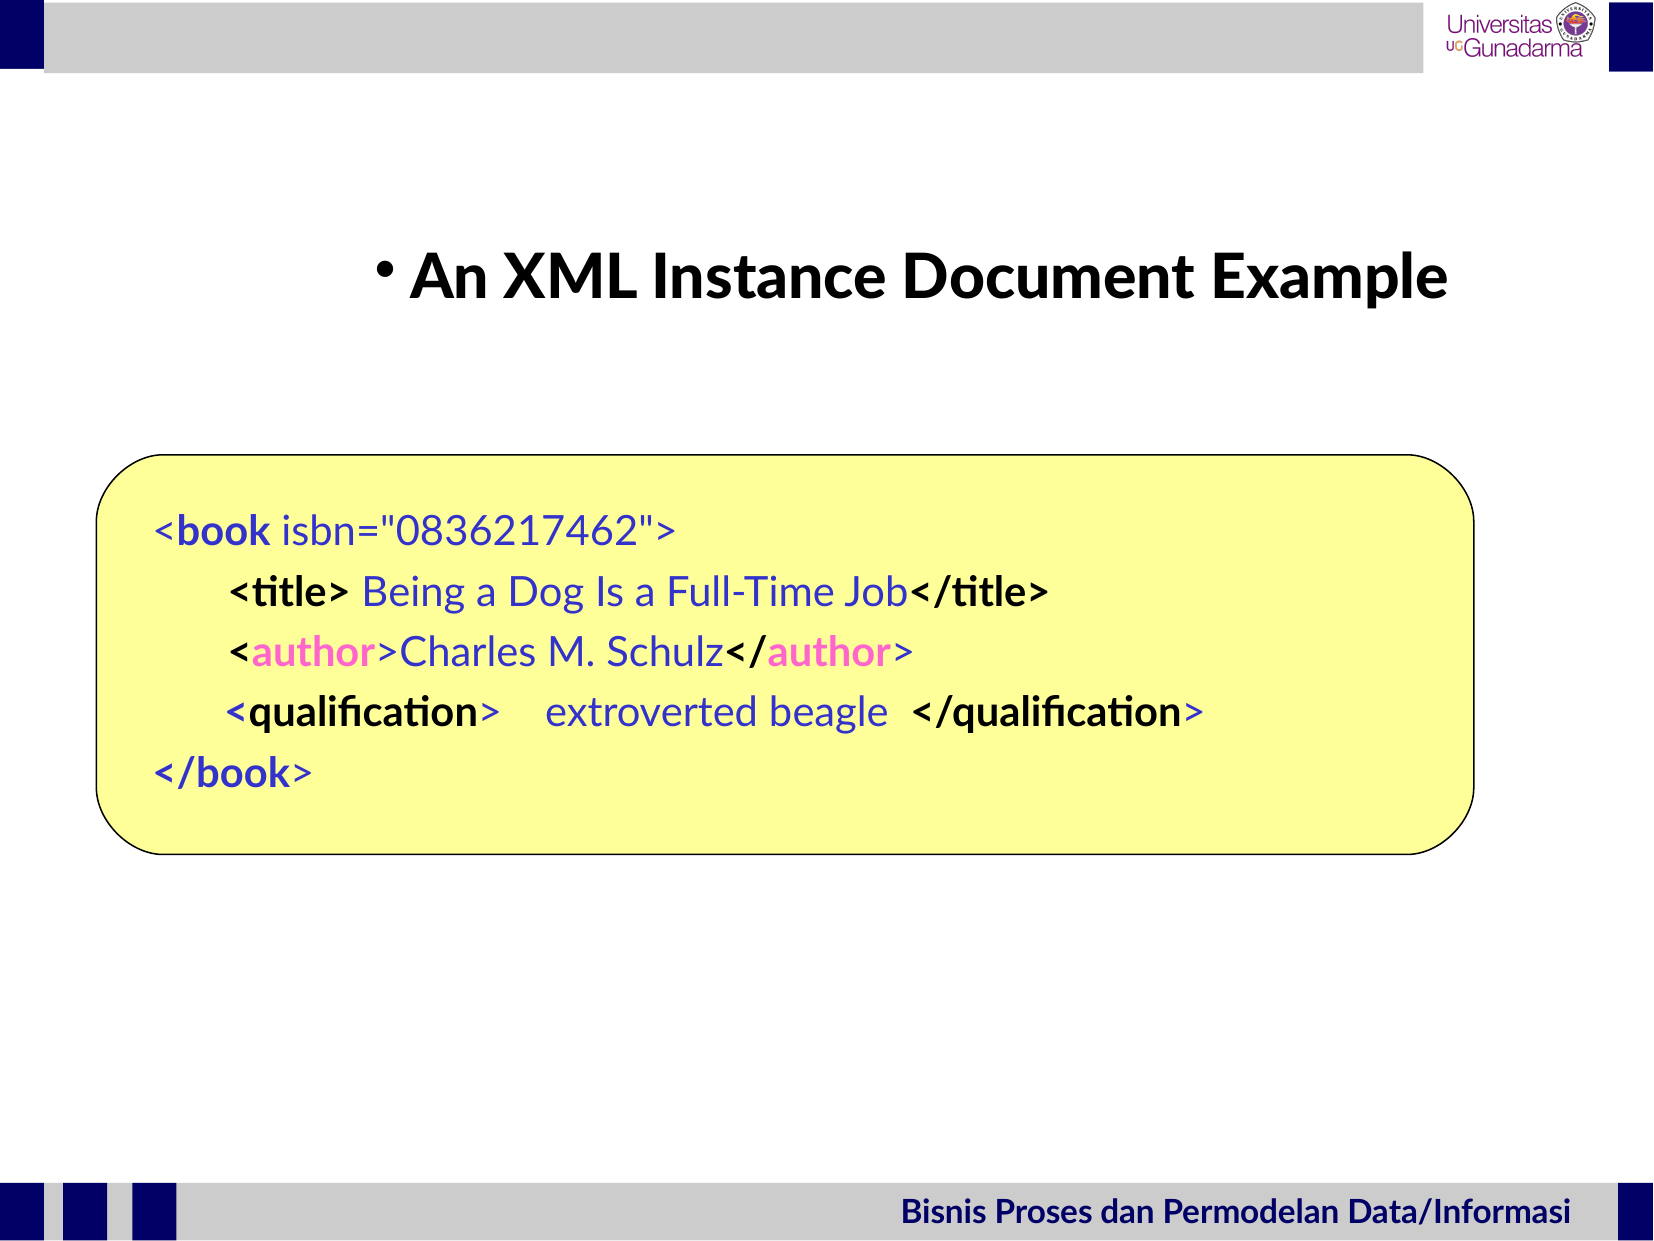

An XML Instance Document Example

<book isbn="0836217462">
       <title> Being a Dog Is a Full-Time Job</title>
       <author>Charles M. Schulz</author>
       <qualification>    extroverted beagle  </qualification>
</book>